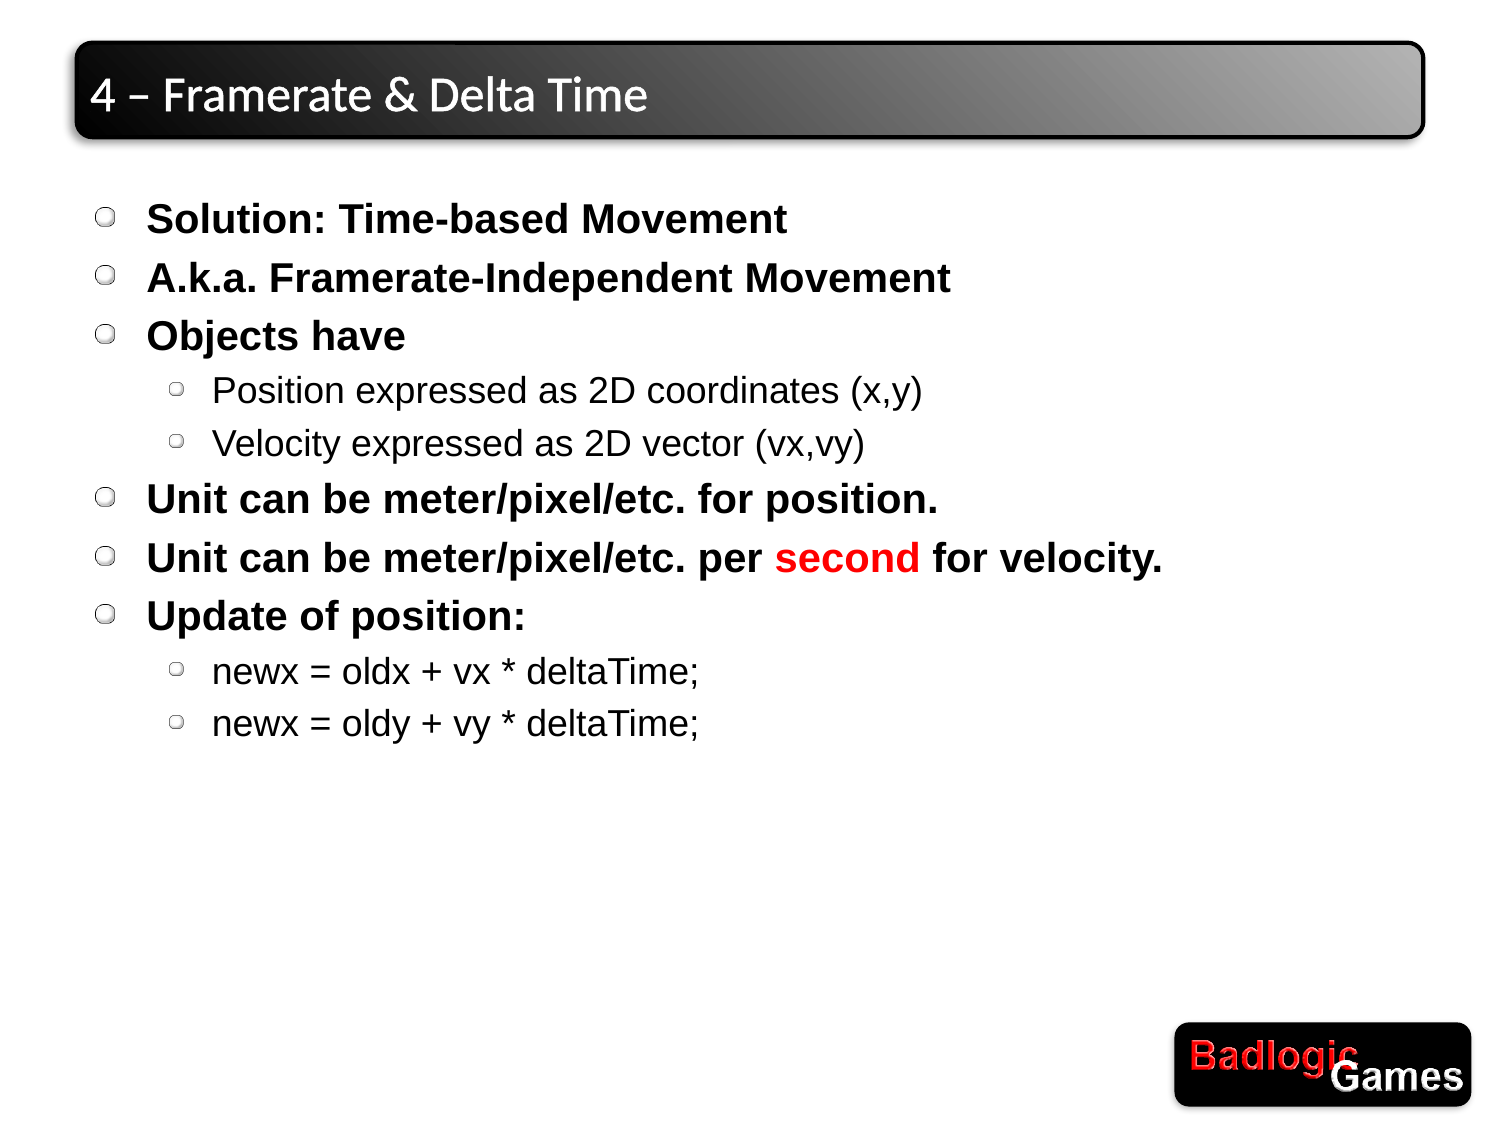

# 4 – Framerate & Delta Time
Solution: Time-based Movement
A.k.a. Framerate-Independent Movement
Objects have
Position expressed as 2D coordinates (x,y)
Velocity expressed as 2D vector (vx,vy)
Unit can be meter/pixel/etc. for position.
Unit can be meter/pixel/etc. per second for velocity.
Update of position:
newx = oldx + vx * deltaTime;
newx = oldy + vy * deltaTime;